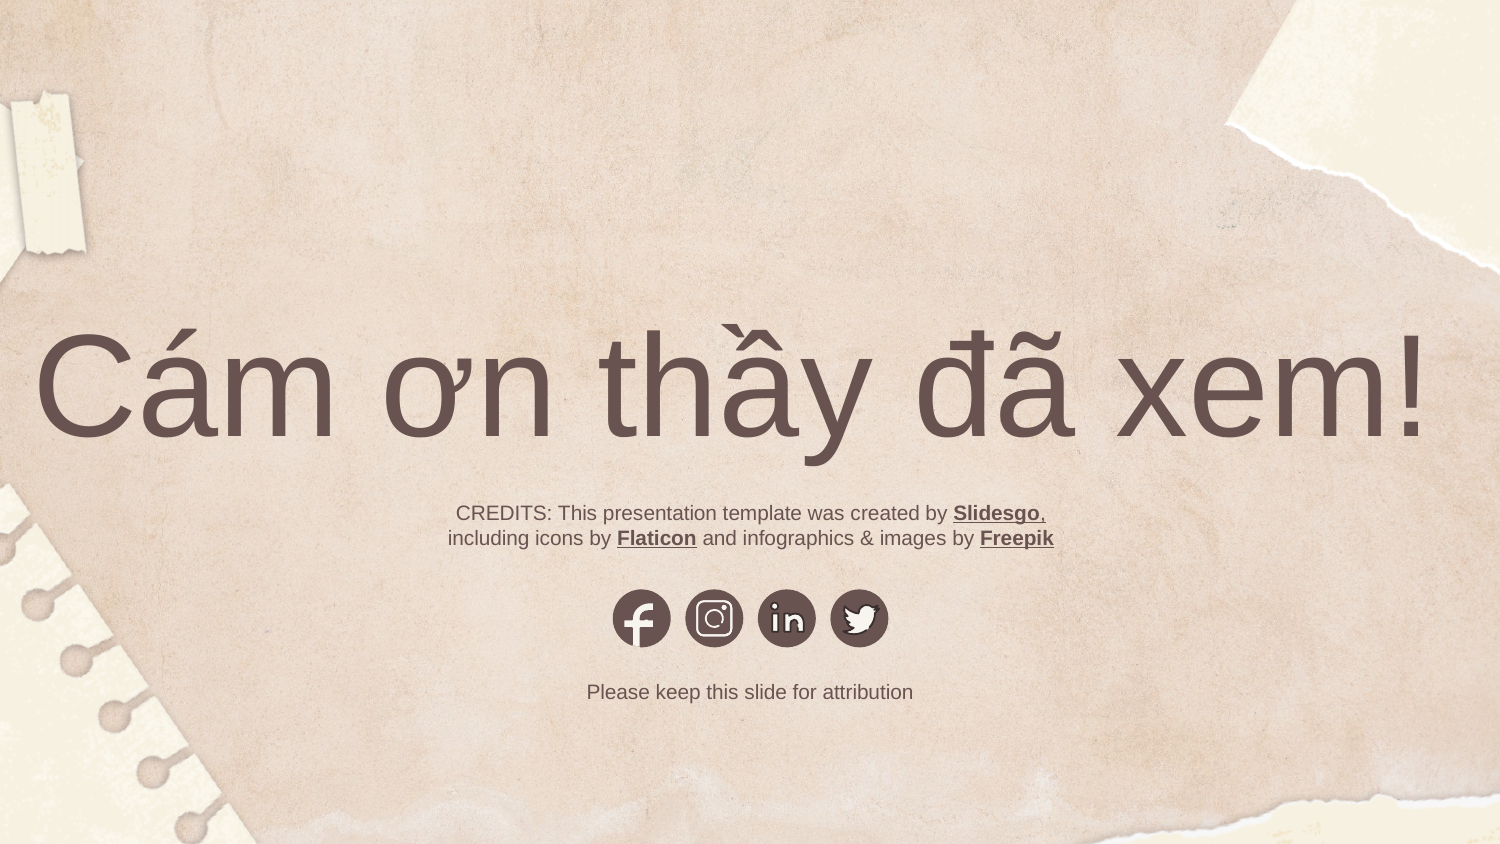

# Cám ơn thầy đã xem!

Please keep this slide for attribution